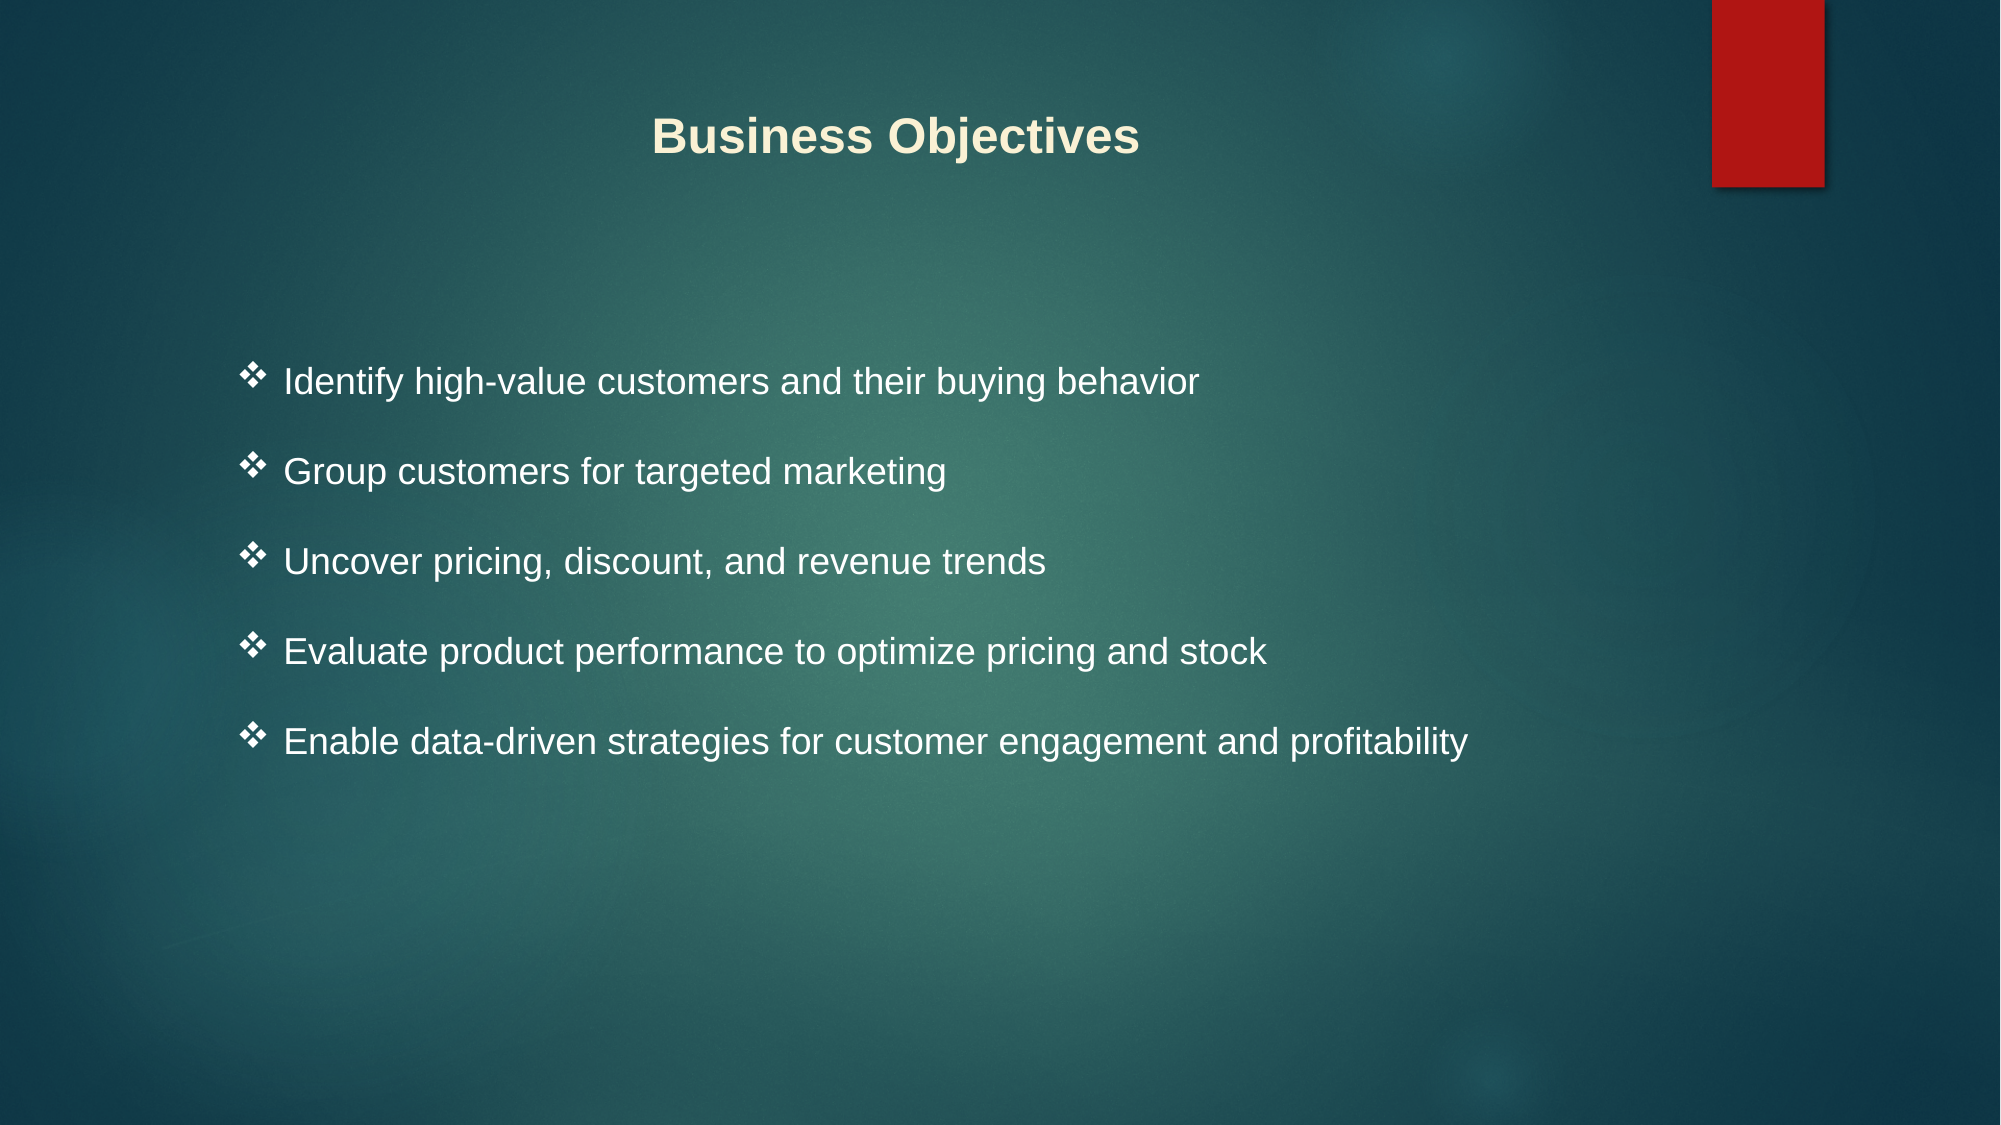

# Business Objectives
Identify high-value customers and their buying behavior

Group customers for targeted marketing

Uncover pricing, discount, and revenue trends

Evaluate product performance to optimize pricing and stock

Enable data-driven strategies for customer engagement and profitability